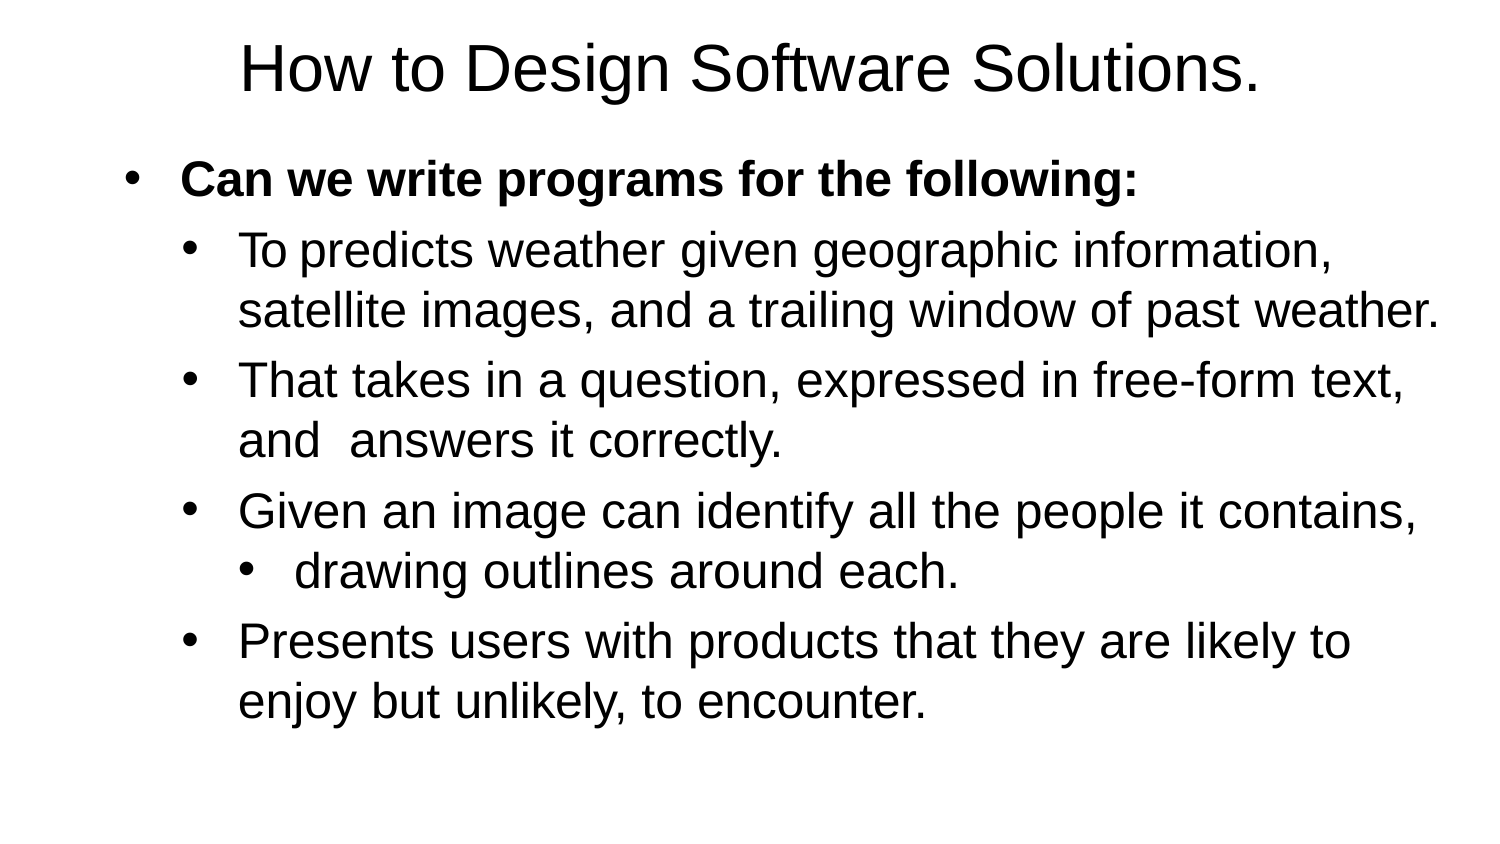

# How to Design Software Solutions.
Can we write programs for the following:
To predicts weather given geographic information,
satellite images, and a trailing window of past weather.
That takes in a question, expressed in free-form text, and  answers it correctly.
Given an image can identify all the people it contains,
drawing outlines around each.
Presents users with products that they are likely to enjoy but unlikely, to encounter.